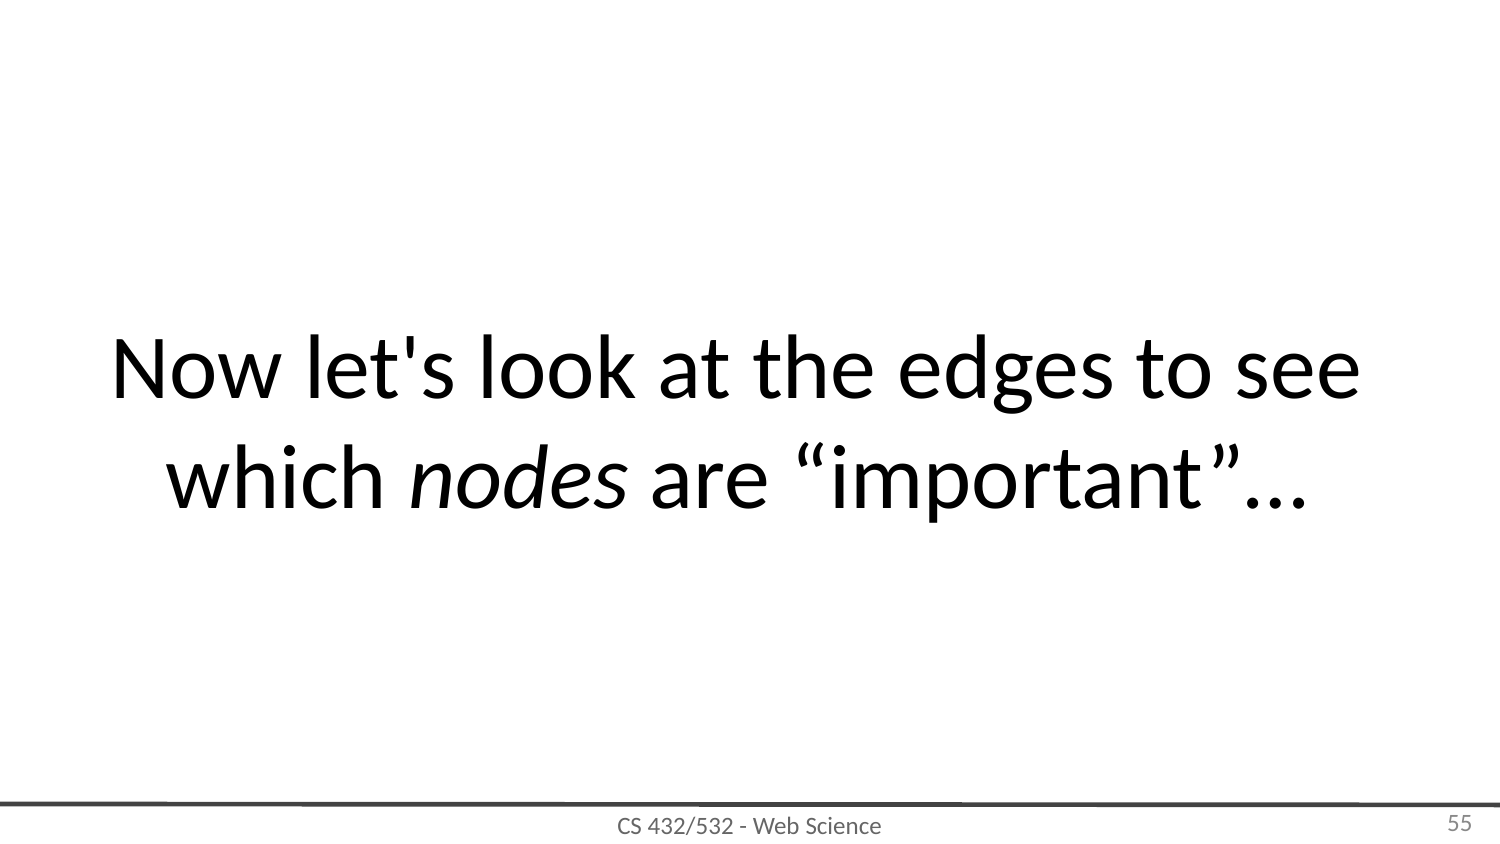

# Now let's look at the edges to see which nodes are “important”…
55